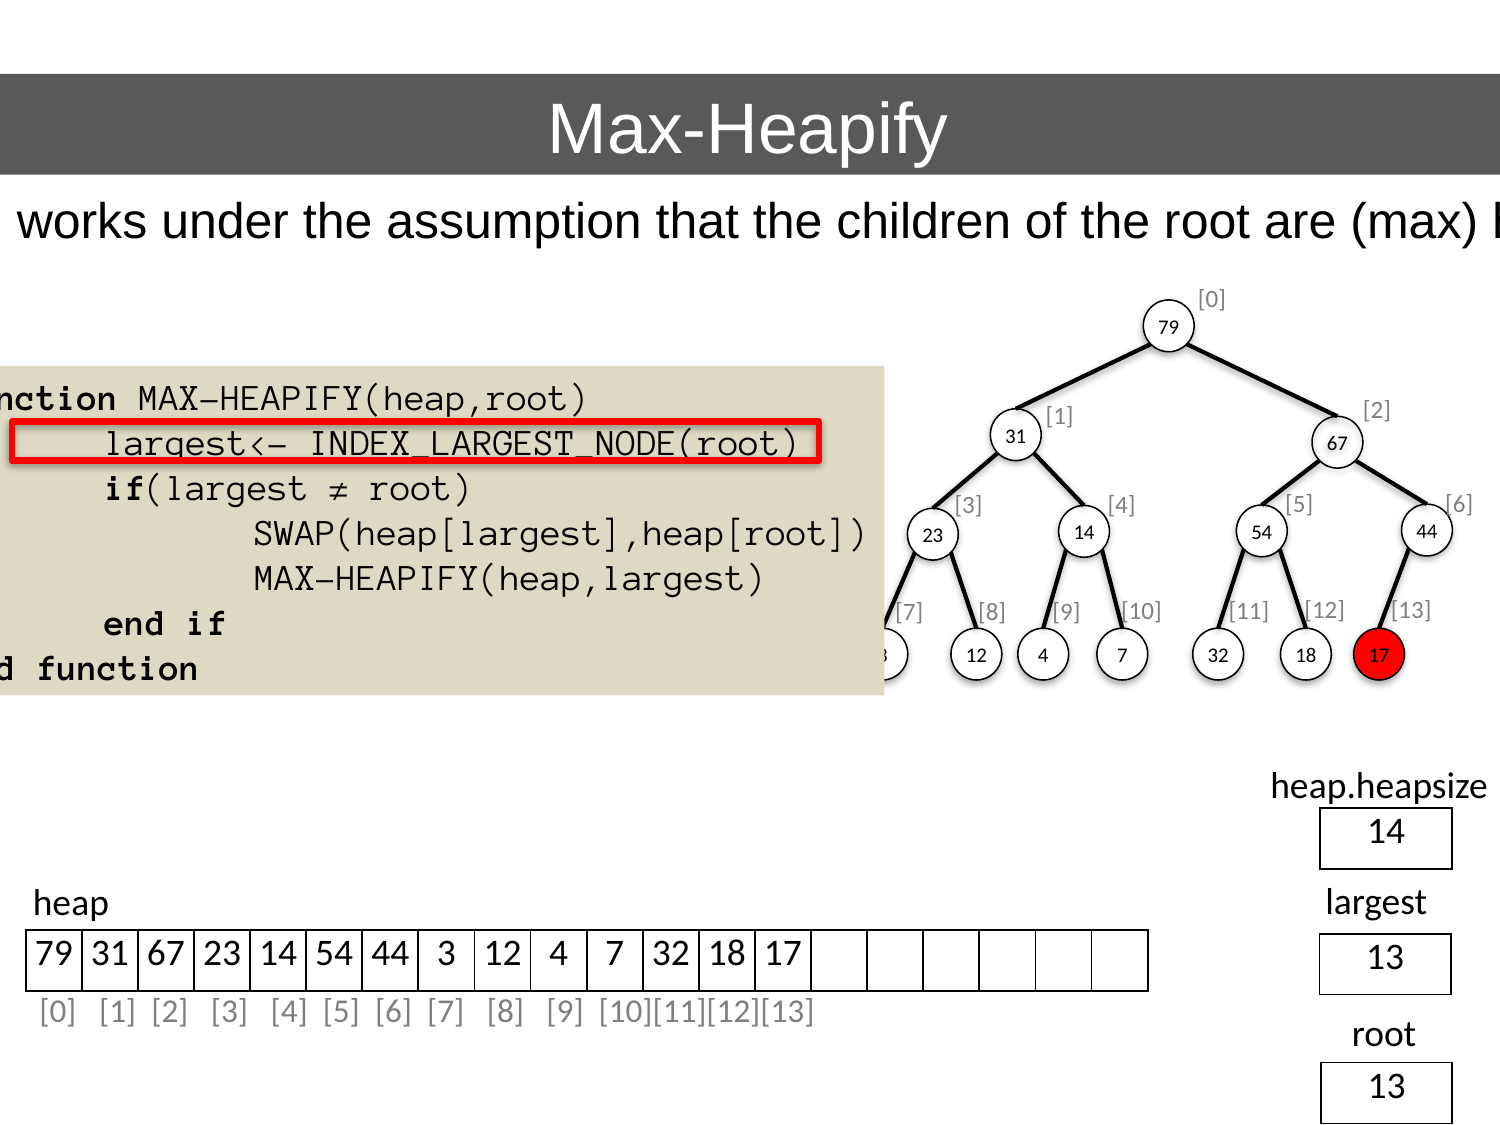

Max-Heapify
The function works under the assumption that the children of the root are (max) heaps.
[0]
79
31
67
44
54
14
23
3
12
4
7
32
18
17
function MAX-HEAPIFY(heap,root)
	largest<- INDEX_LARGEST_NODE(root)
	if(largest ≠ root)
		SWAP(heap[largest],heap[root])
		MAX-HEAPIFY(heap,largest)
	end if
end function
[2]
[1]

[6]
[5]
[4]
[3]
[13]
[12]
[11]
[10]
[7]
[9]
[8]
heap.heapsize
| 14 |
| --- |
largest
heap
| 79 | 31 | 67 | 23 | 14 | 54 | 44 | 3 | 12 | 4 | 7 | 32 | 18 | 17 |  |  |  |  |  |  |
| --- | --- | --- | --- | --- | --- | --- | --- | --- | --- | --- | --- | --- | --- | --- | --- | --- | --- | --- | --- |
| 13 |
| --- |
[0]   [1]  [2]   [3]   [4]  [5]  [6]  [7]   [8]   [9]  [10][11][12][13]
root
| 13 |
| --- |